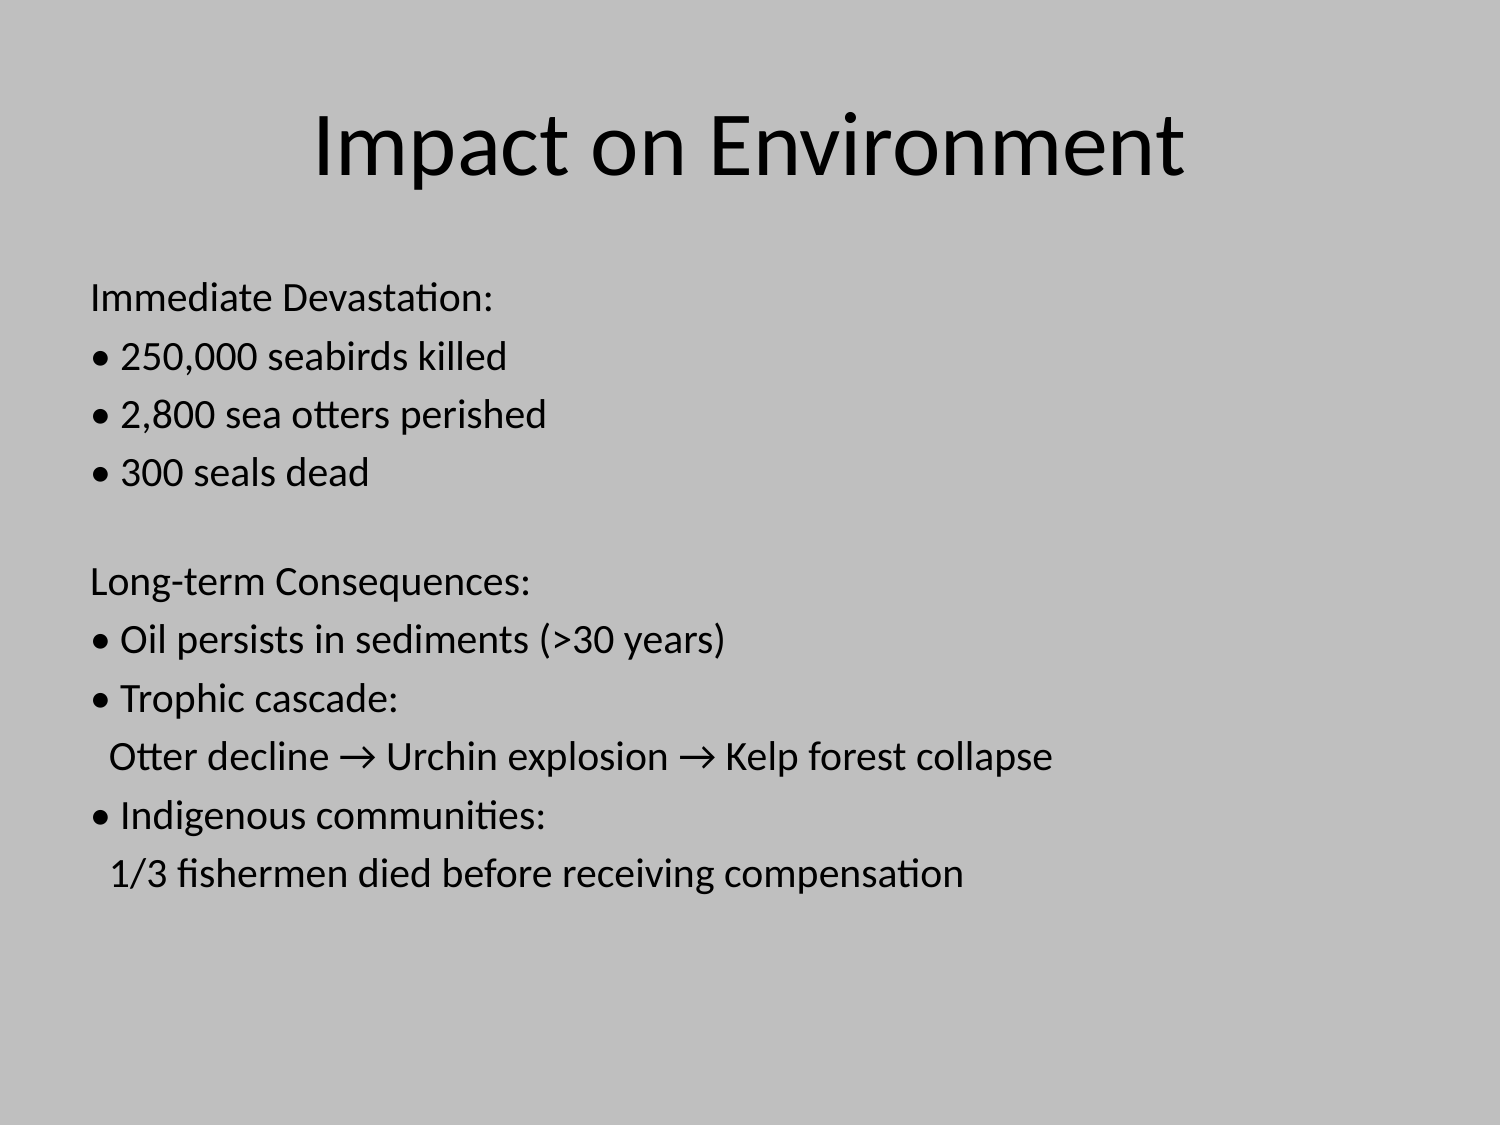

# Impact on Environment
Immediate Devastation:
• 250,000 seabirds killed
• 2,800 sea otters perished
• 300 seals dead
Long-term Consequences:
• Oil persists in sediments (>30 years)
• Trophic cascade:
  Otter decline → Urchin explosion → Kelp forest collapse
• Indigenous communities:
  1/3 fishermen died before receiving compensation